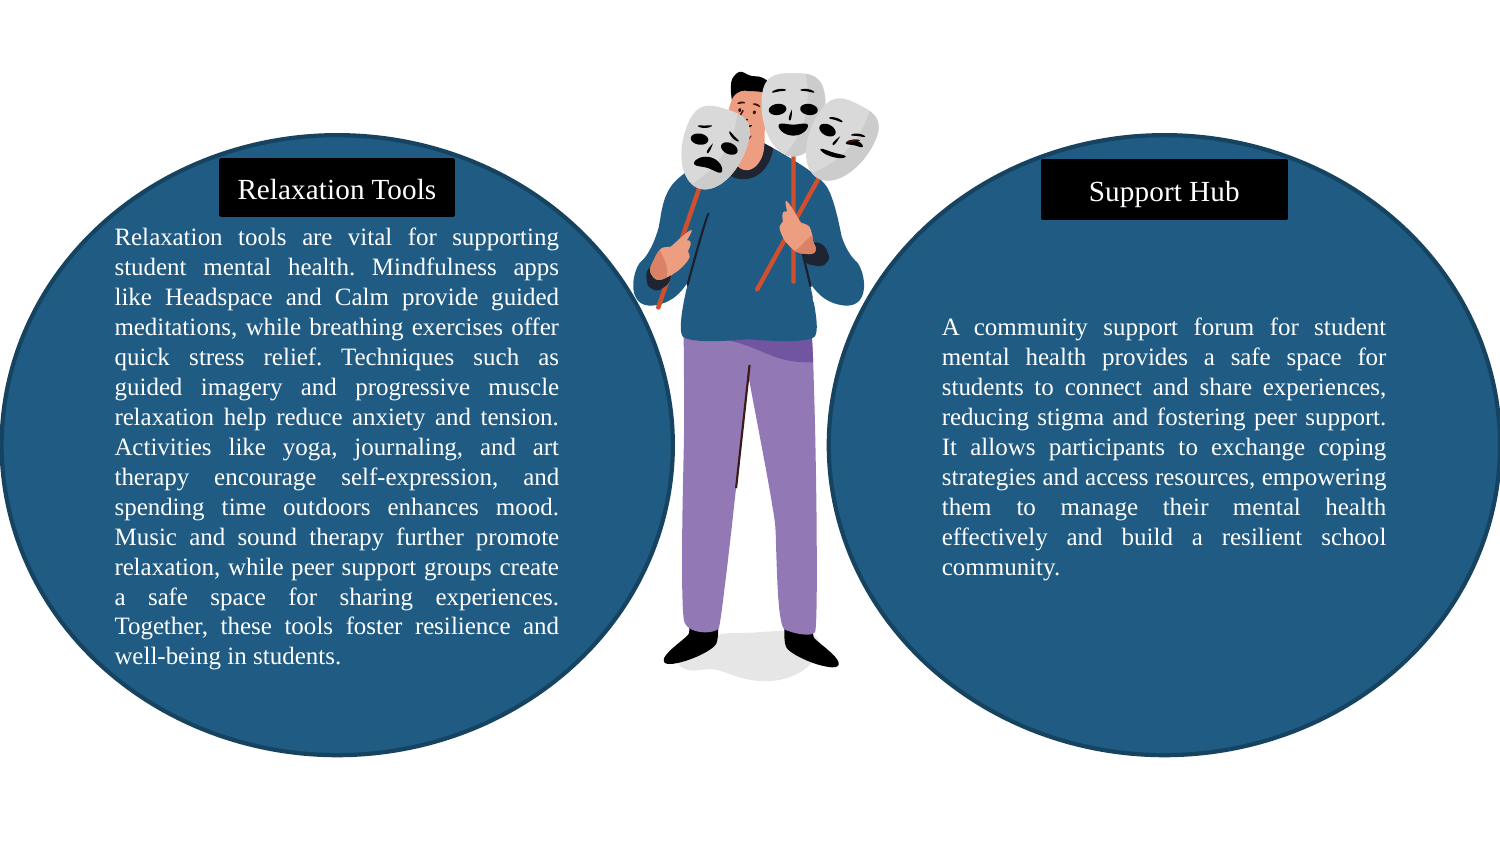

Relaxation tools are vital for supporting student mental health. Mindfulness apps like Headspace and Calm provide guided meditations, while breathing exercises offer quick stress relief. Techniques such as guided imagery and progressive muscle relaxation help reduce anxiety and tension. Activities like yoga, journaling, and art therapy encourage self-expression, and spending time outdoors enhances mood. Music and sound therapy further promote relaxation, while peer support groups create a safe space for sharing experiences. Together, these tools foster resilience and well-being in students.
A community support forum for student mental health provides a safe space for students to connect and share experiences, reducing stigma and fostering peer support. It allows participants to exchange coping strategies and access resources, empowering them to manage their mental health effectively and build a resilient school community.
Relaxation Tools
Support Hub